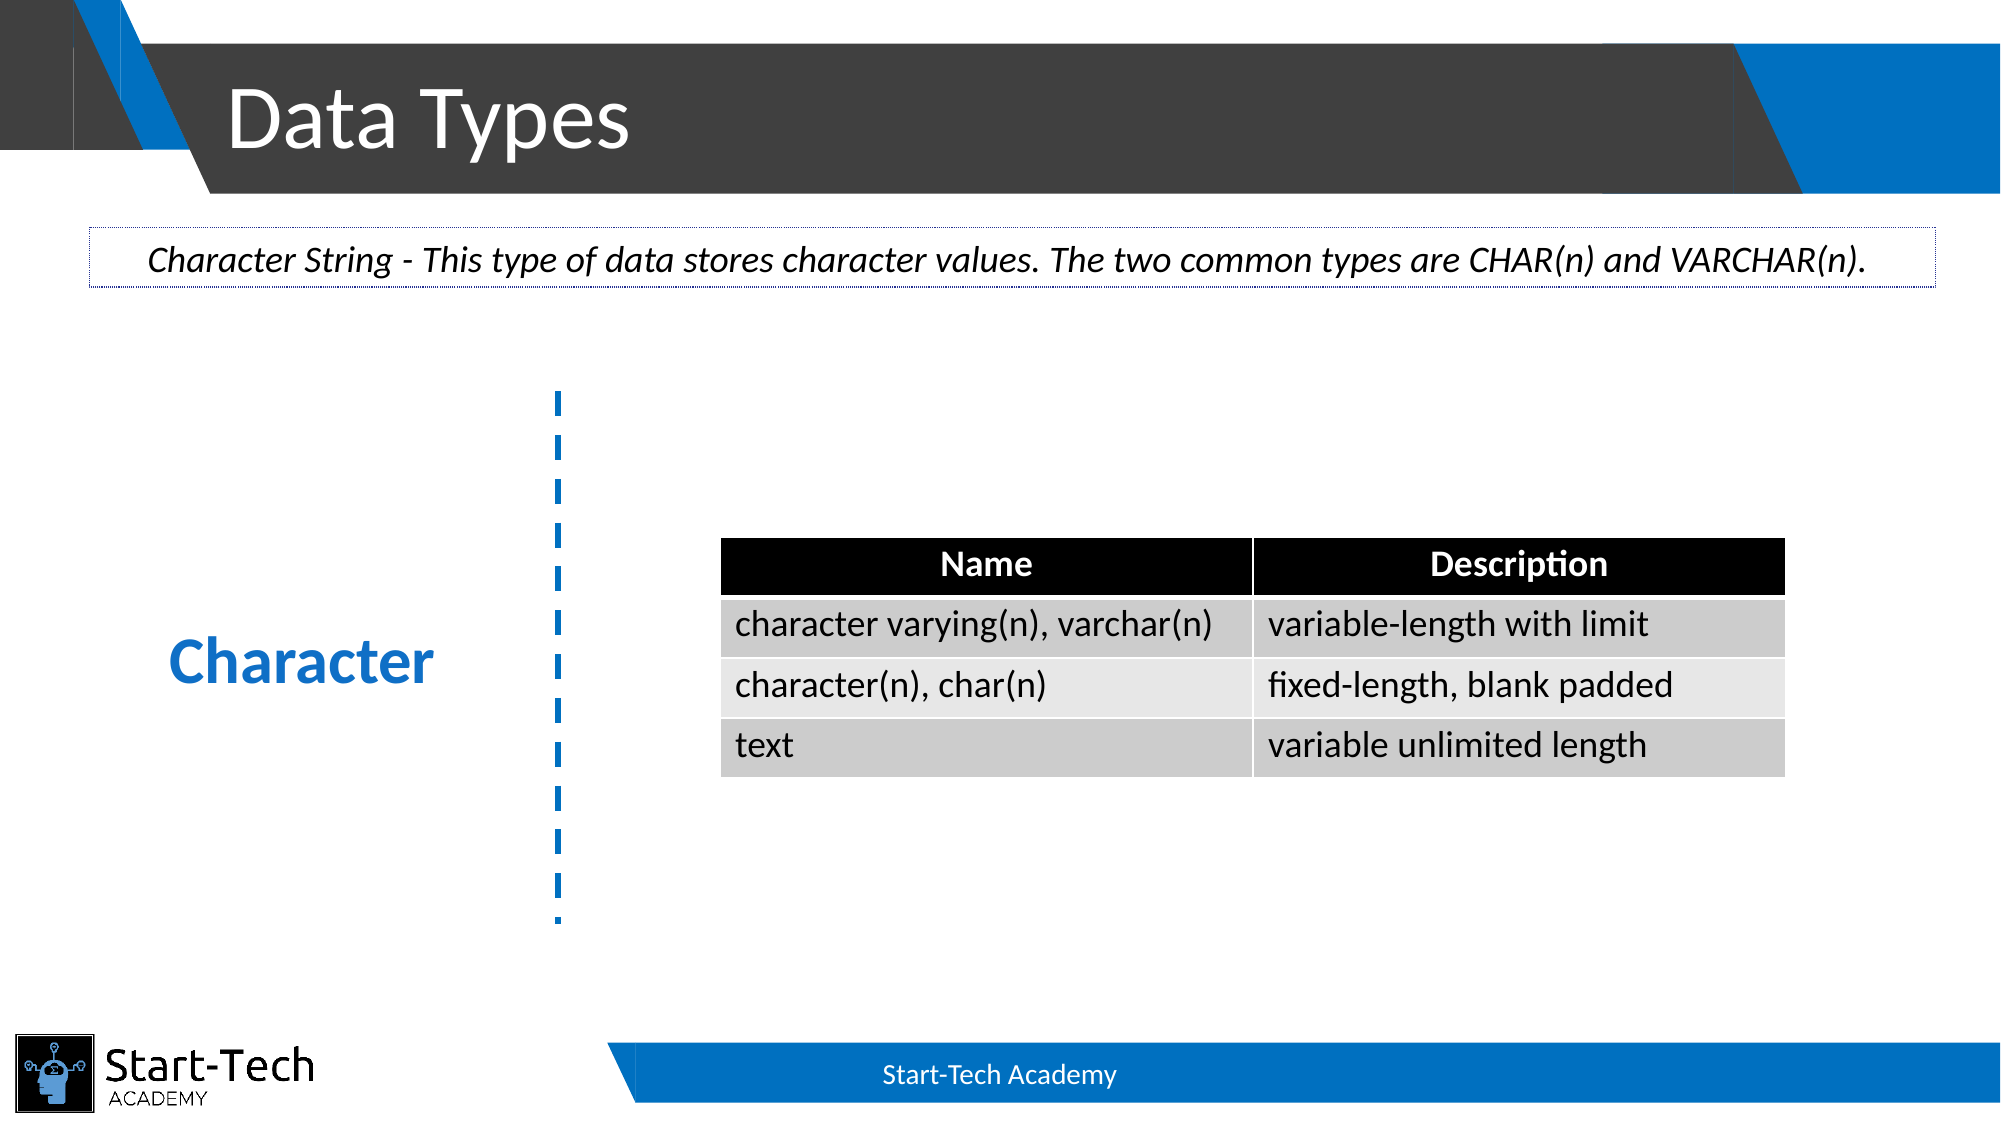

# Data Types
Character String - This type of data stores character values. The two common types are CHAR(n) and VARCHAR(n).
| Name | Description |
| --- | --- |
| character varying(n), varchar(n) | variable-length with limit |
| character(n), char(n) | fixed-length, blank padded |
| text | variable unlimited length |
Character
Start-Tech Academy